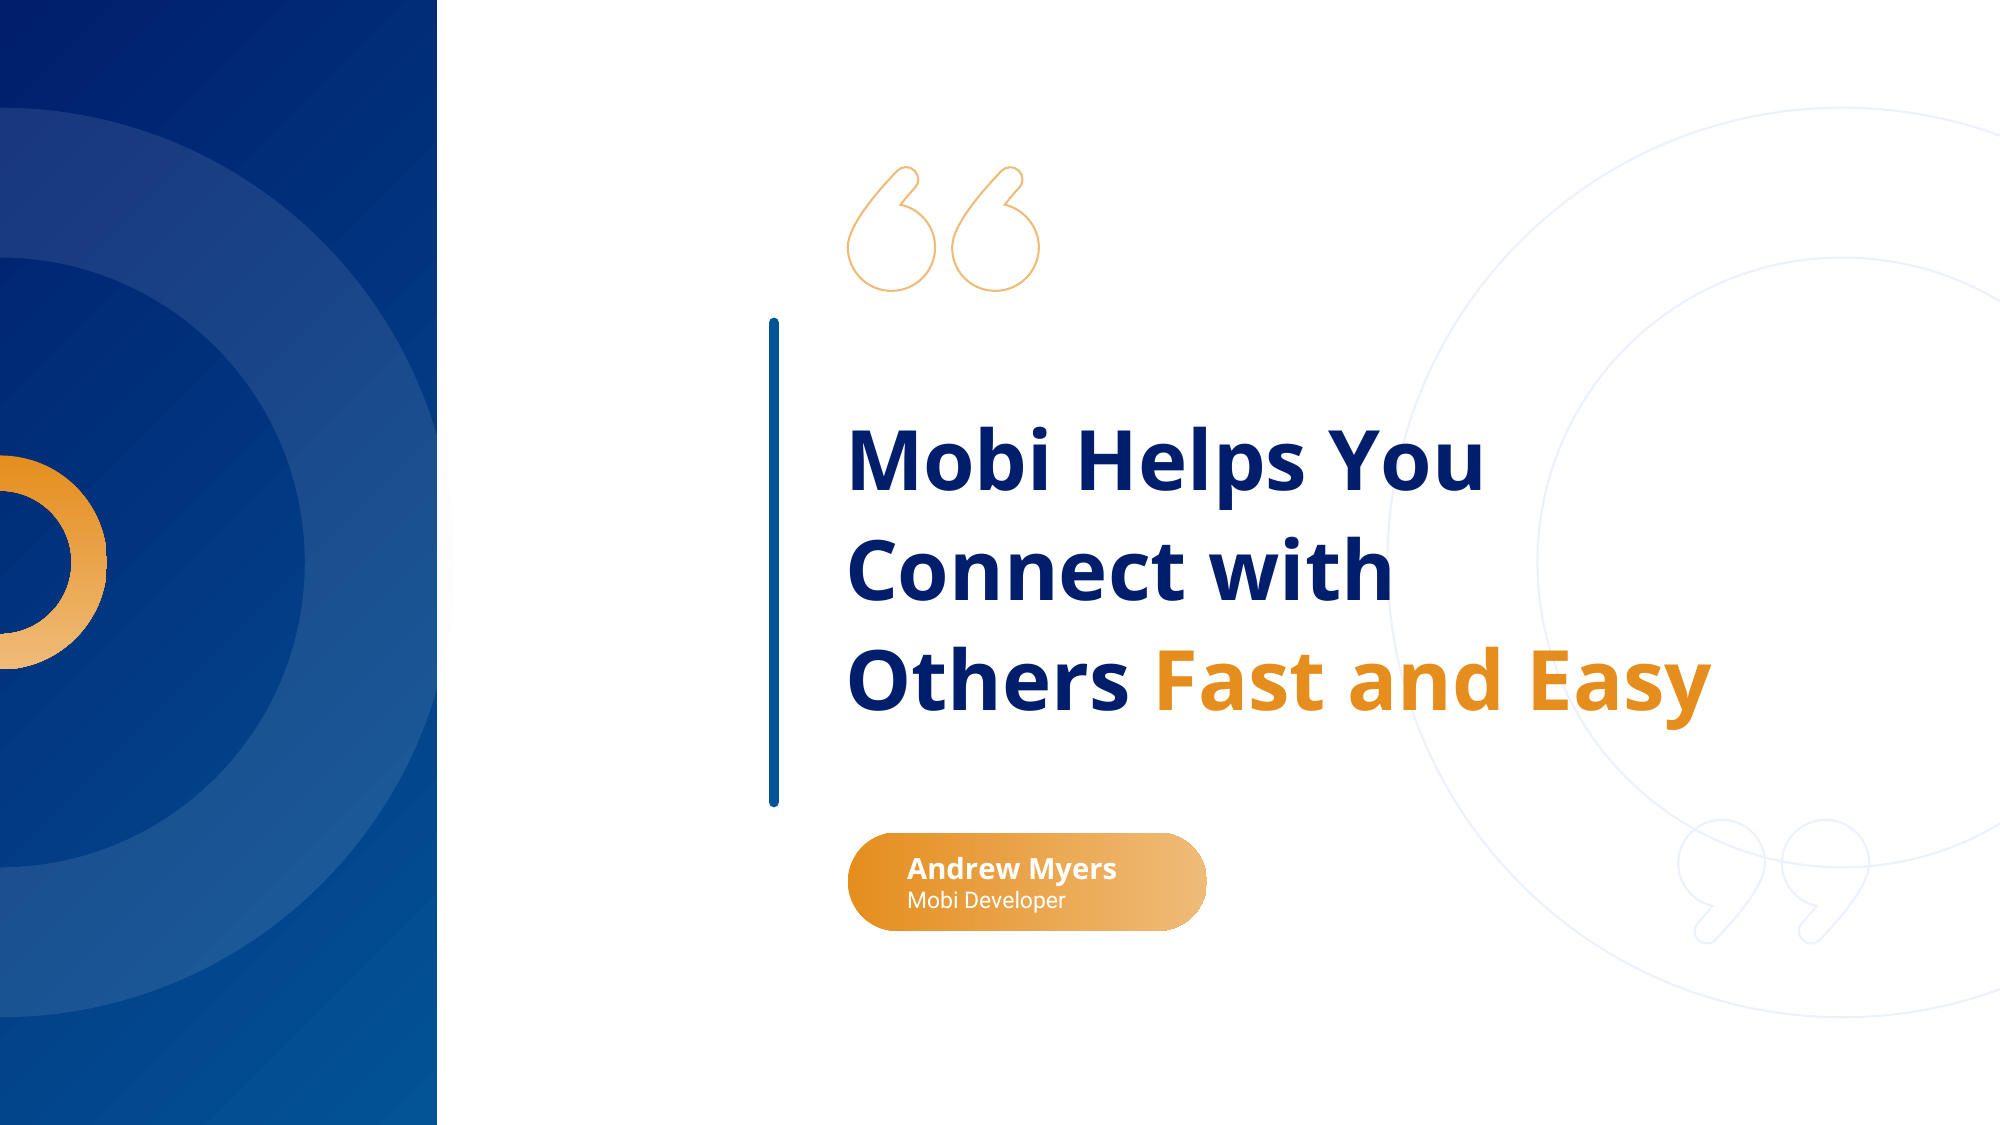

Mobi Helps You
Connect with
Others Fast and Easy

Andrew Myers
Mobi Developer